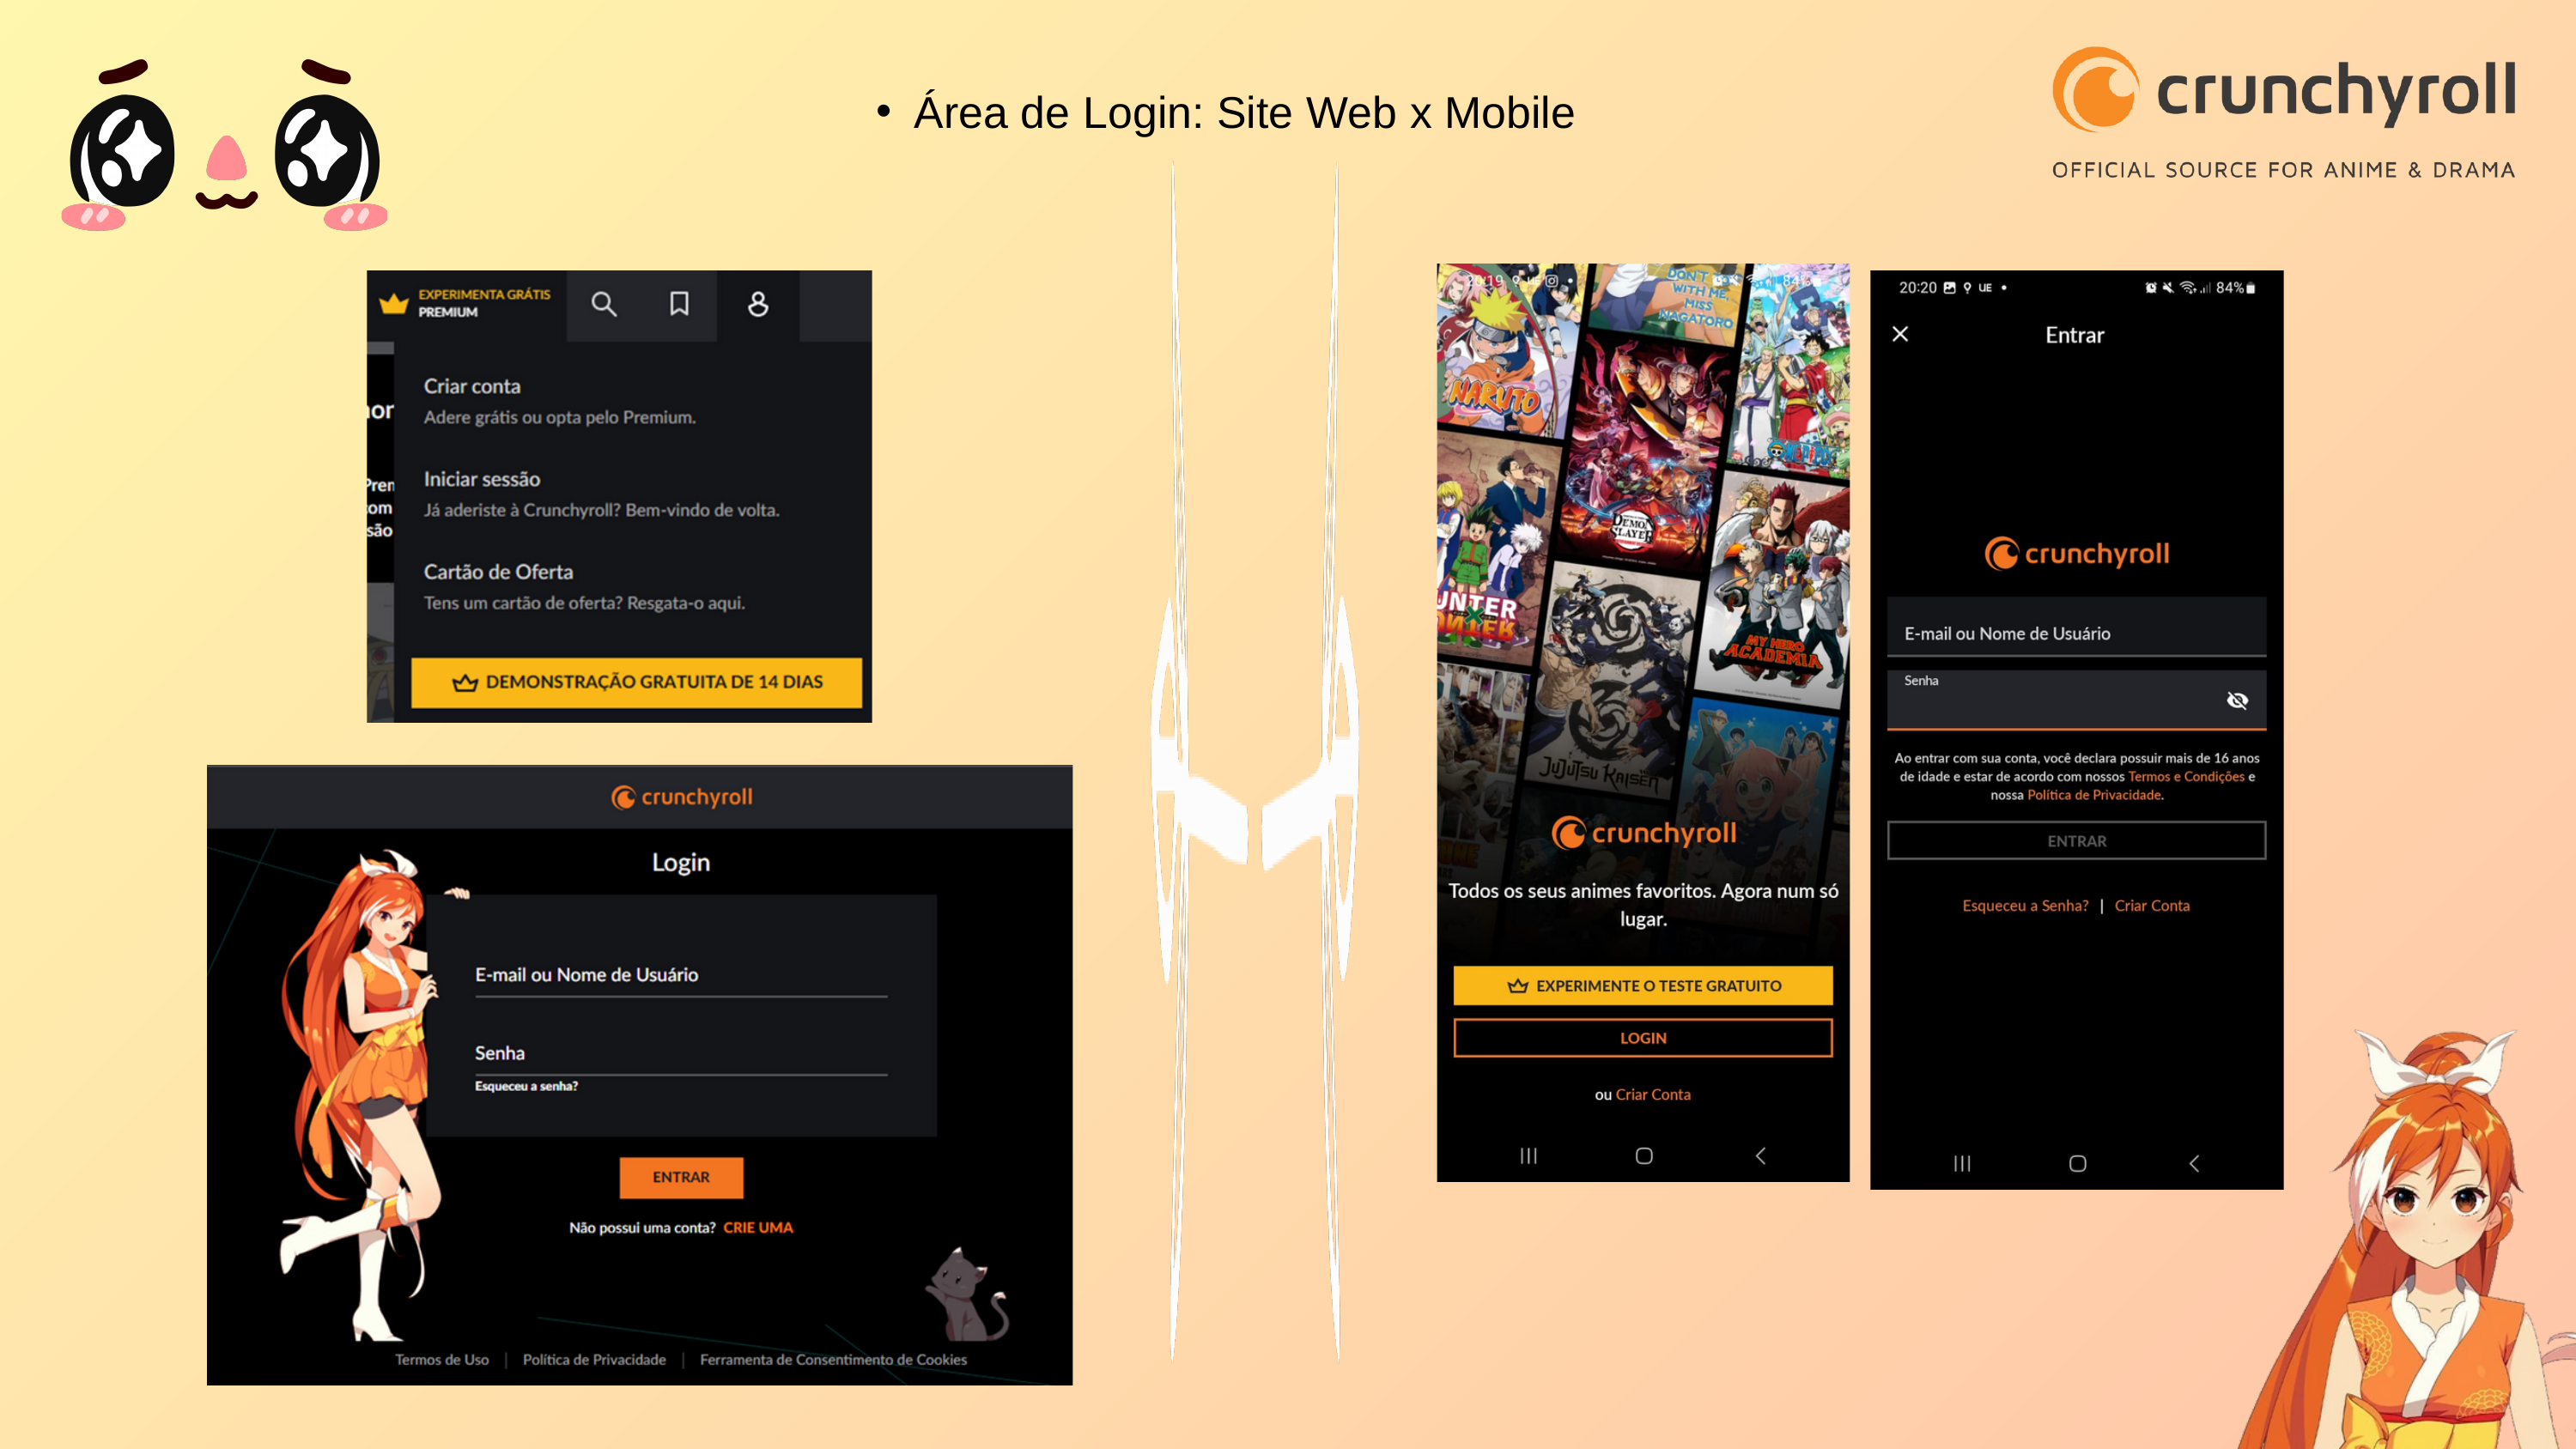

Área de Login: Site Web x Mobile